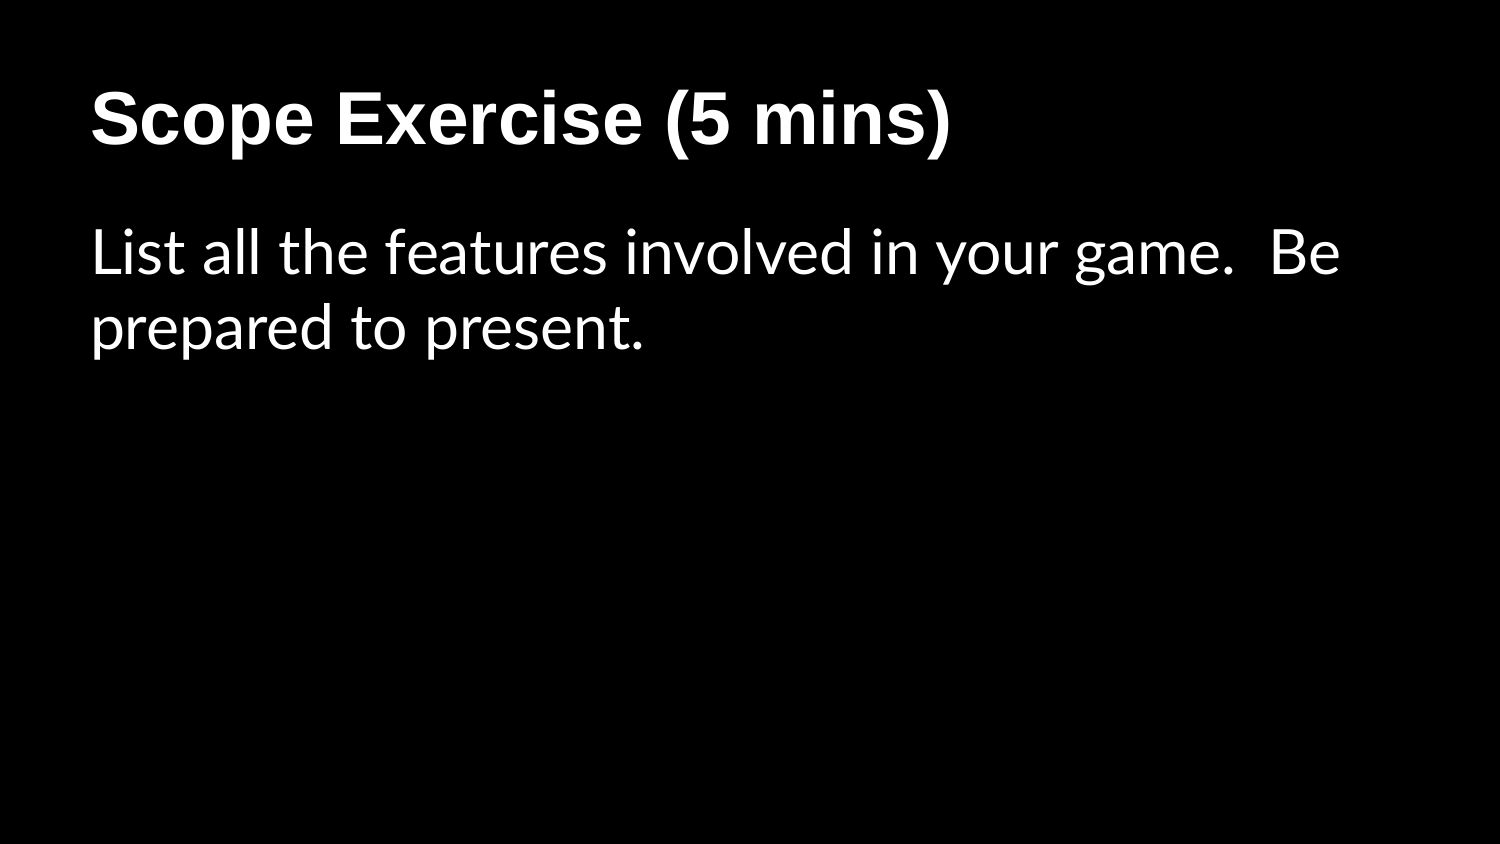

# Scope Exercise (5 mins)
List all the features involved in your game.  Be prepared to present.